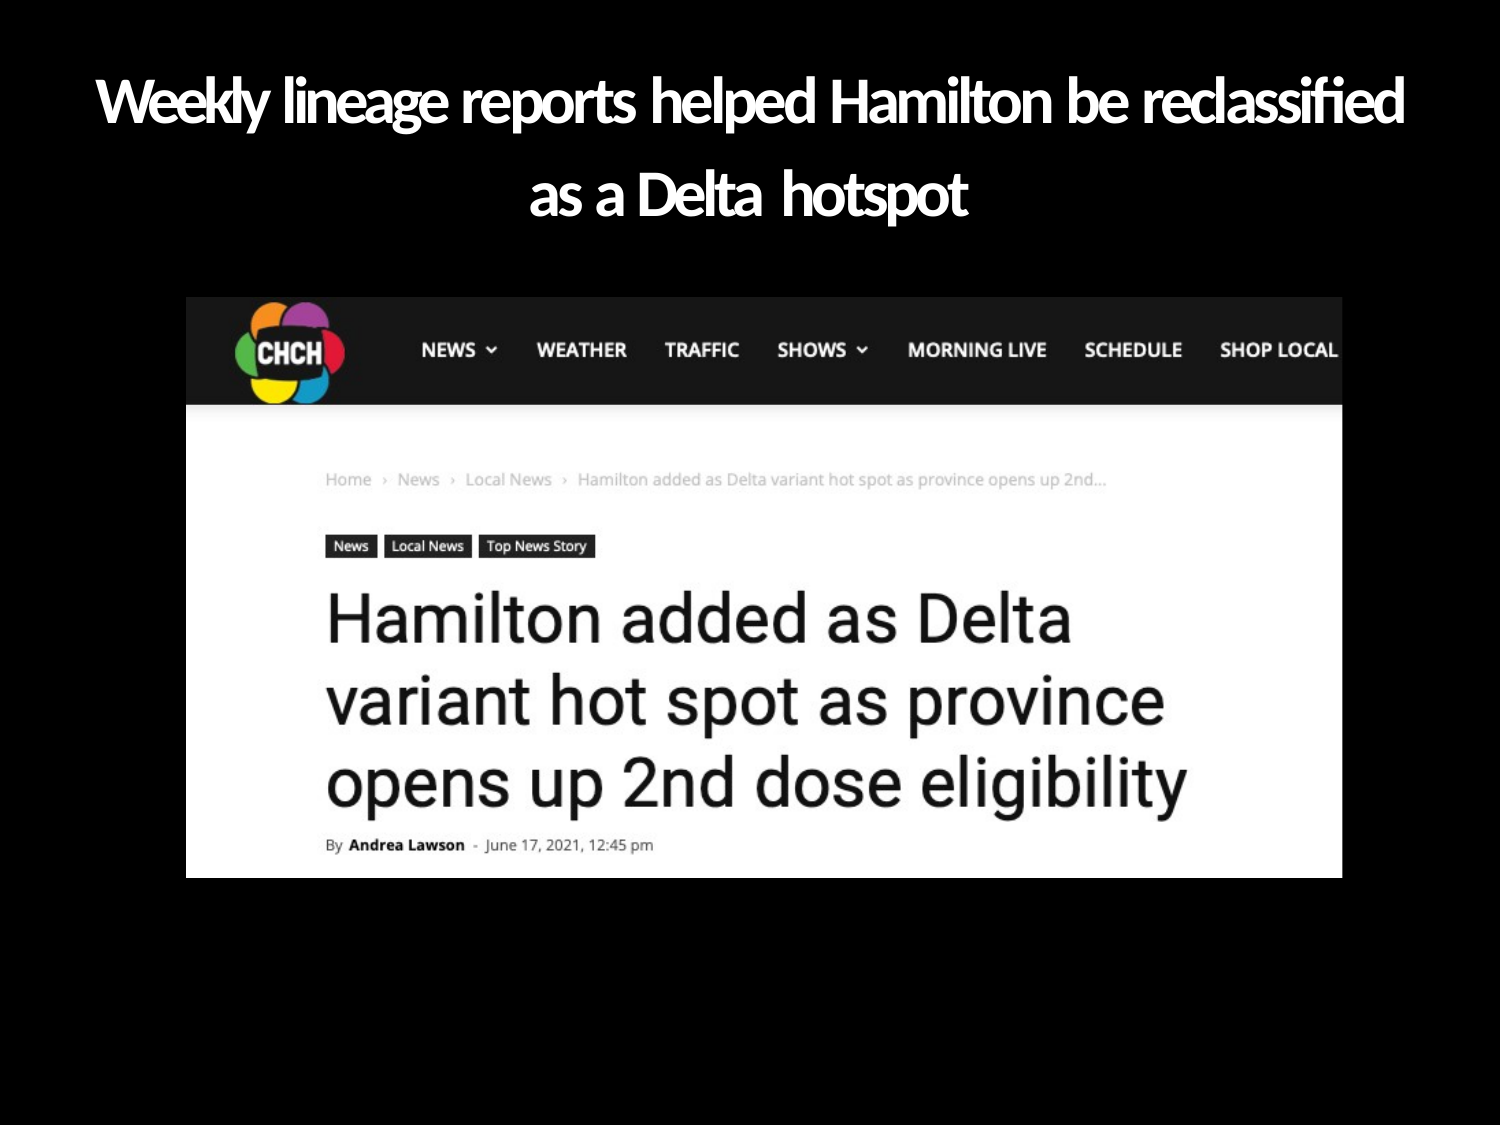

Weekly lineage reports helped Hamilton be reclassified as a Delta hotspot
#